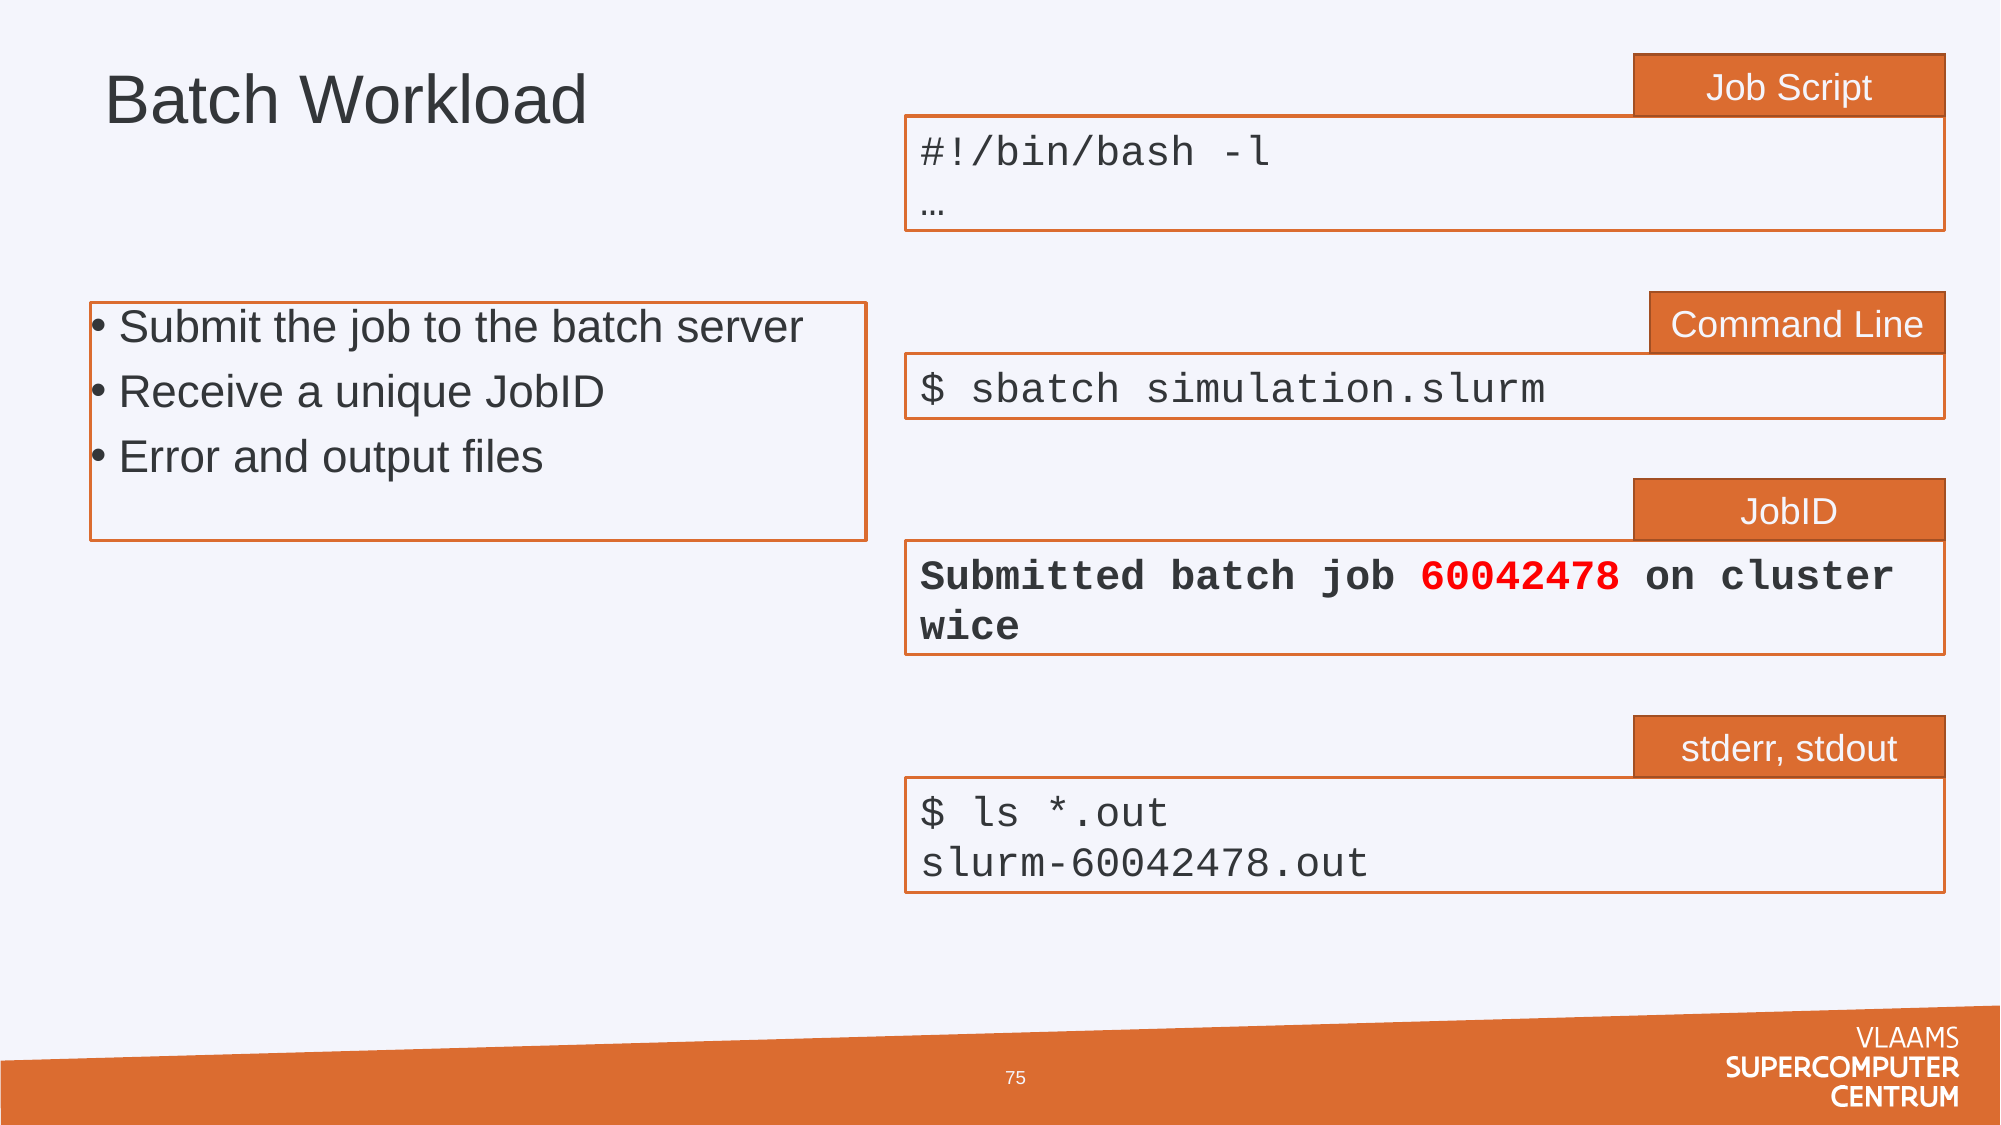

# Batch Workload
Job Script
#!/bin/bash -l
…
Command Line
$ sbatch simulation.slurm
Submit the job to the batch server
Receive a unique JobID
Error and output files
JobID
Submitted batch job 60042478 on cluster wice
stderr, stdout
$ ls *.out
slurm-60042478.out
75